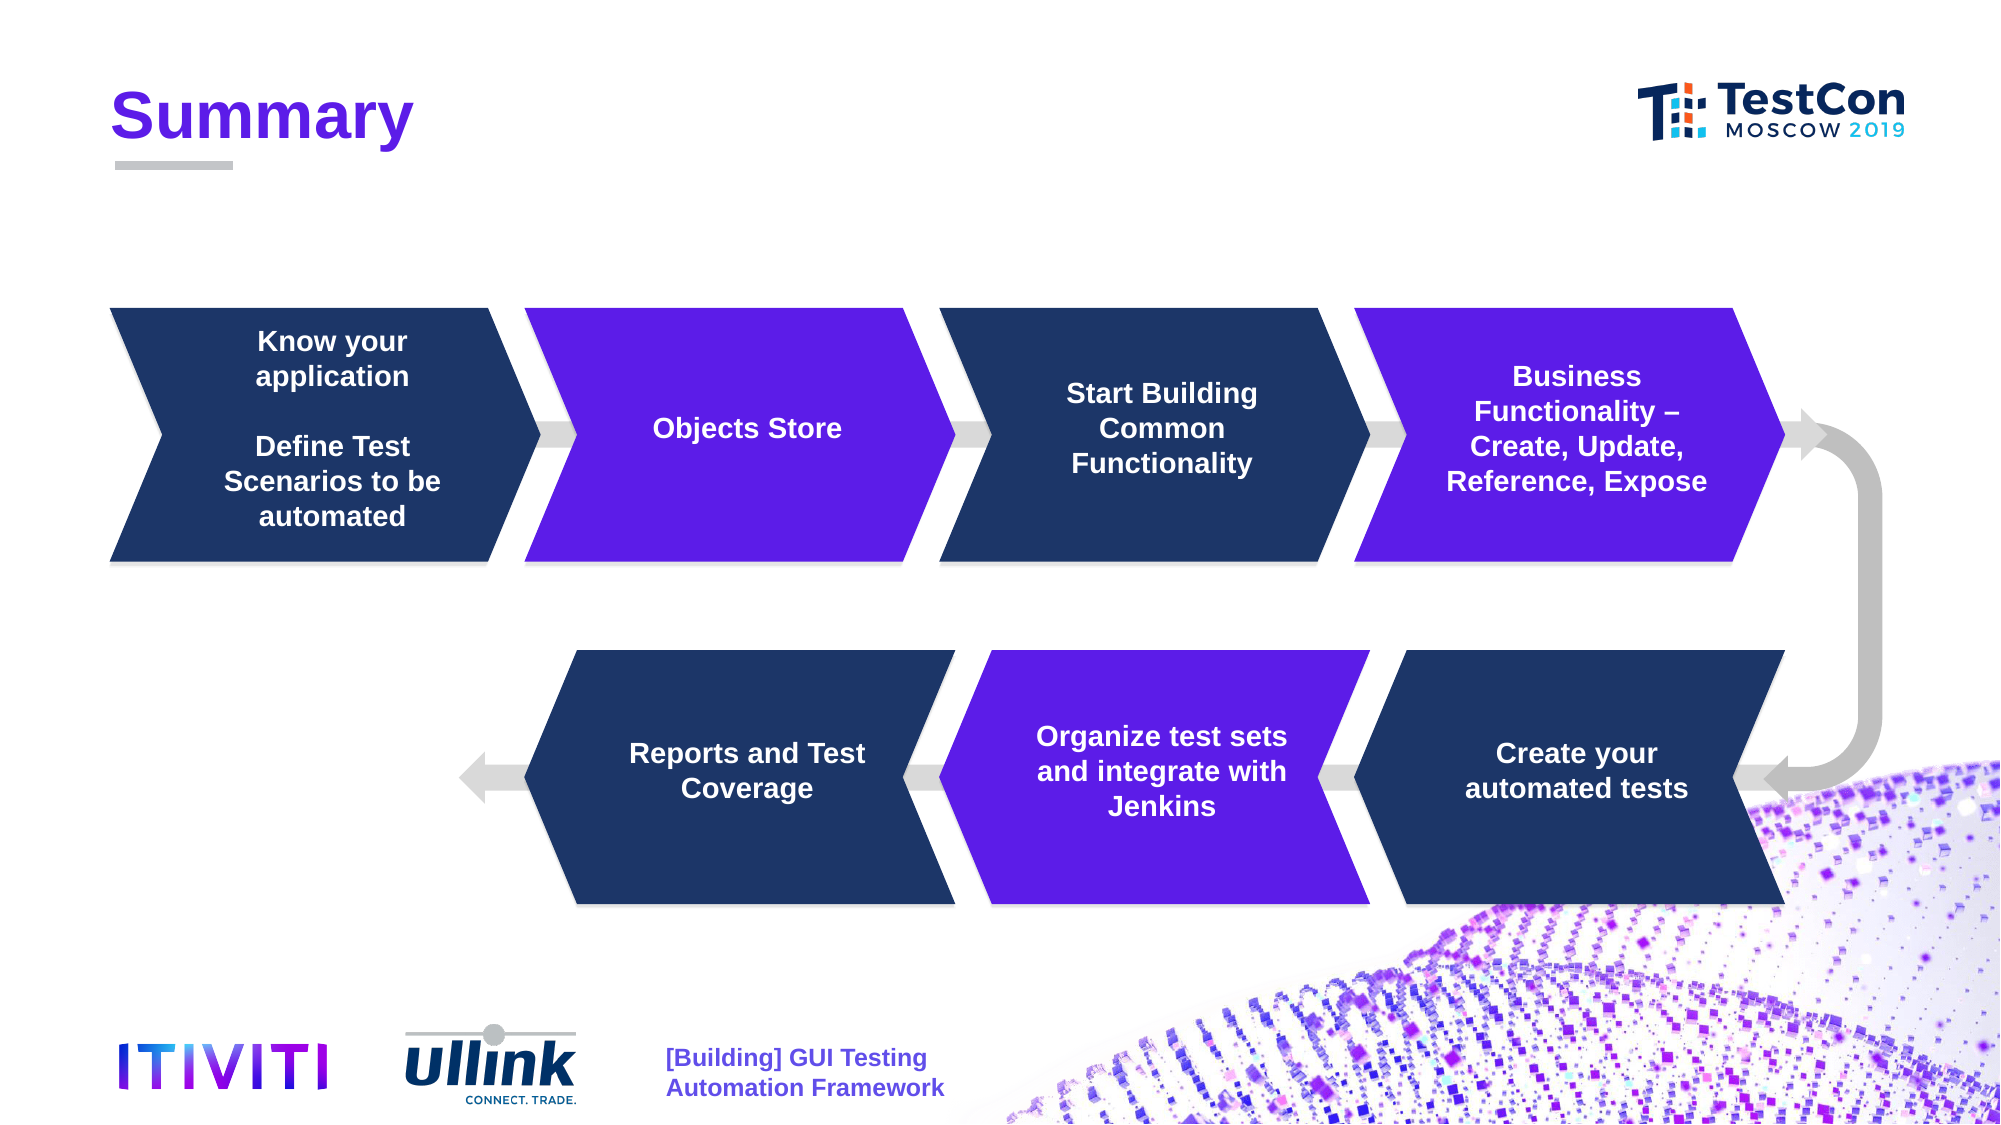

Summary
Know your application

Define Test Scenarios to be automated
Objects Store
Start Building Common Functionality
Business Functionality – Create, Update, Reference, Expose

Reports and Test Coverage
Organize test sets and integrate with Jenkins
Create your automated tests